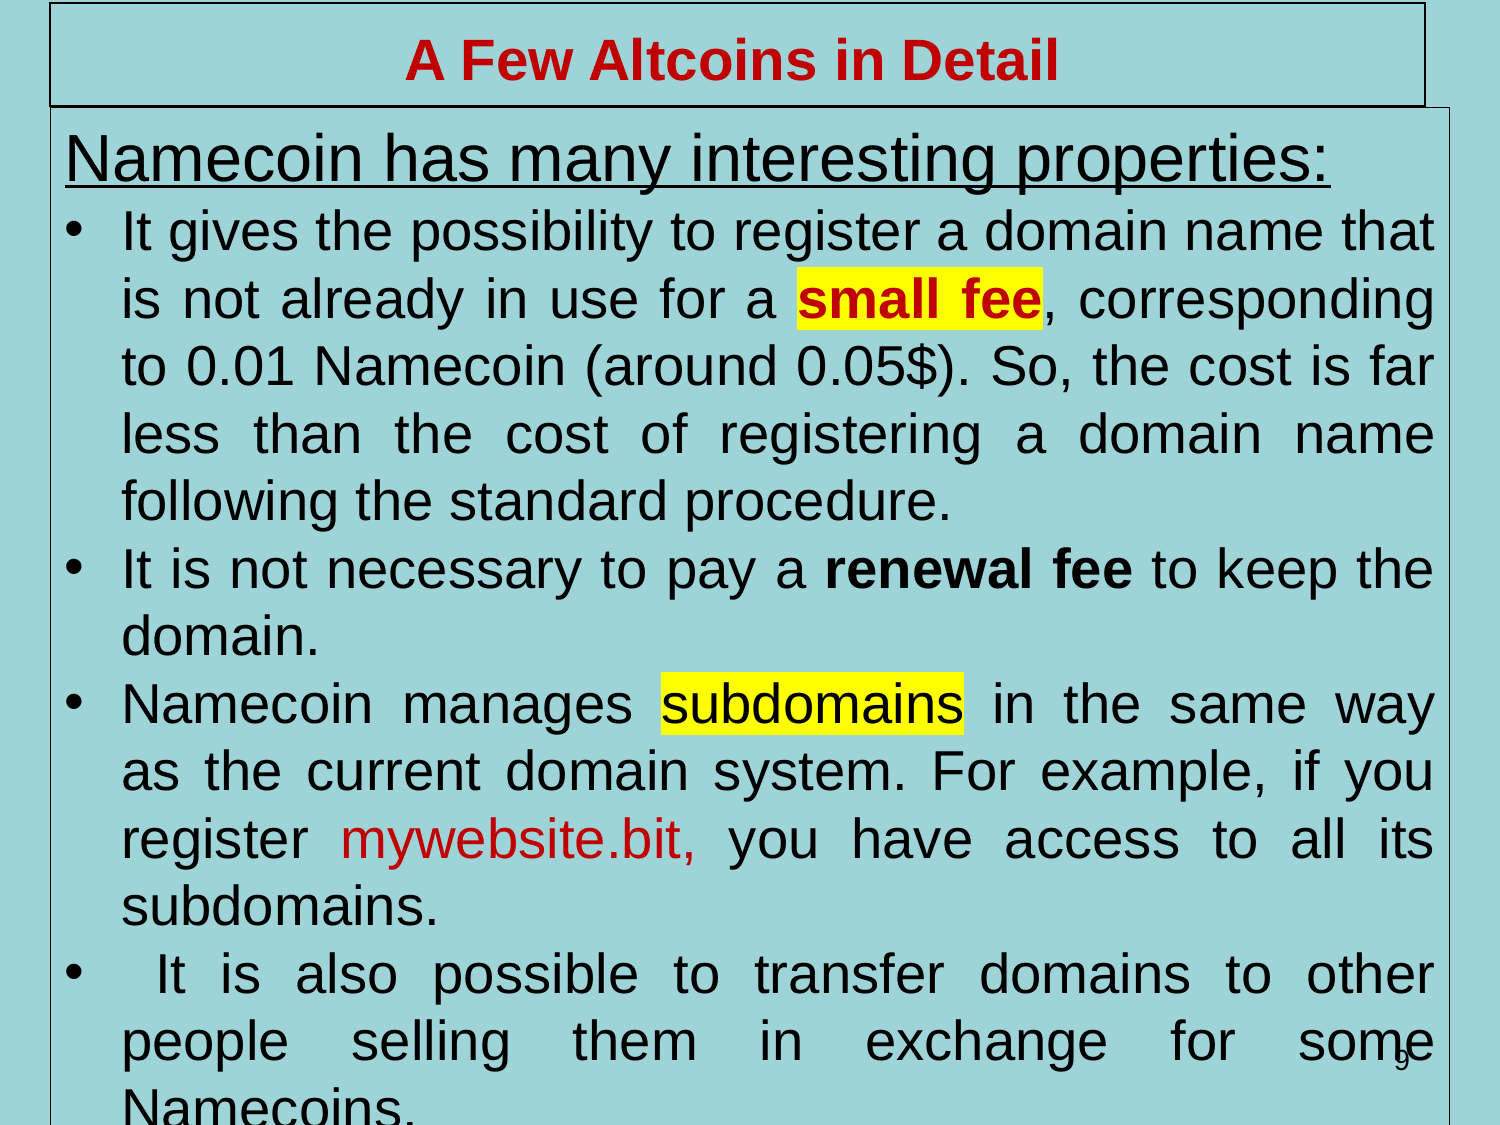

A Few Altcoins in Detail
Namecoin has many interesting properties:
It gives the possibility to register a domain name that is not already in use for a small fee, corresponding to 0.01 Namecoin (around 0.05$). So, the cost is far less than the cost of registering a domain name following the standard procedure.
It is not necessary to pay a renewal fee to keep the domain.
Namecoin manages subdomains in the same way as the current domain system. For example, if you register mywebsite.bit, you have access to all its subdomains.
 It is also possible to transfer domains to other people selling them in exchange for some Namecoins.
It was the first Altcoin to feature merge mining
9